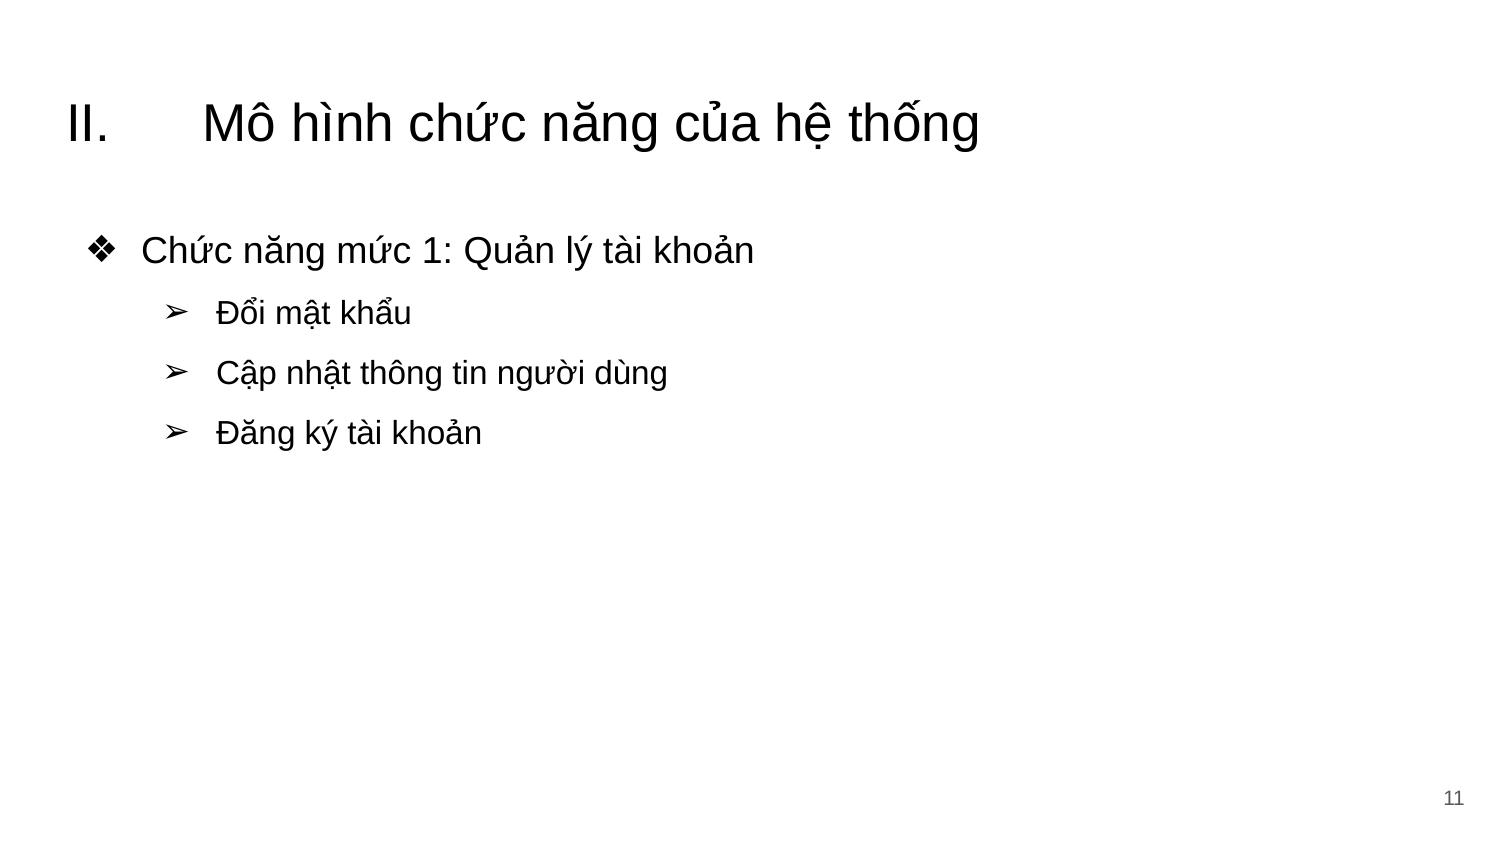

# II.	Mô hình chức năng của hệ thống

Chức năng mức 1: Quản lý tài khoản
Đổi mật khẩu
Cập nhật thông tin người dùng
Đăng ký tài khoản
11